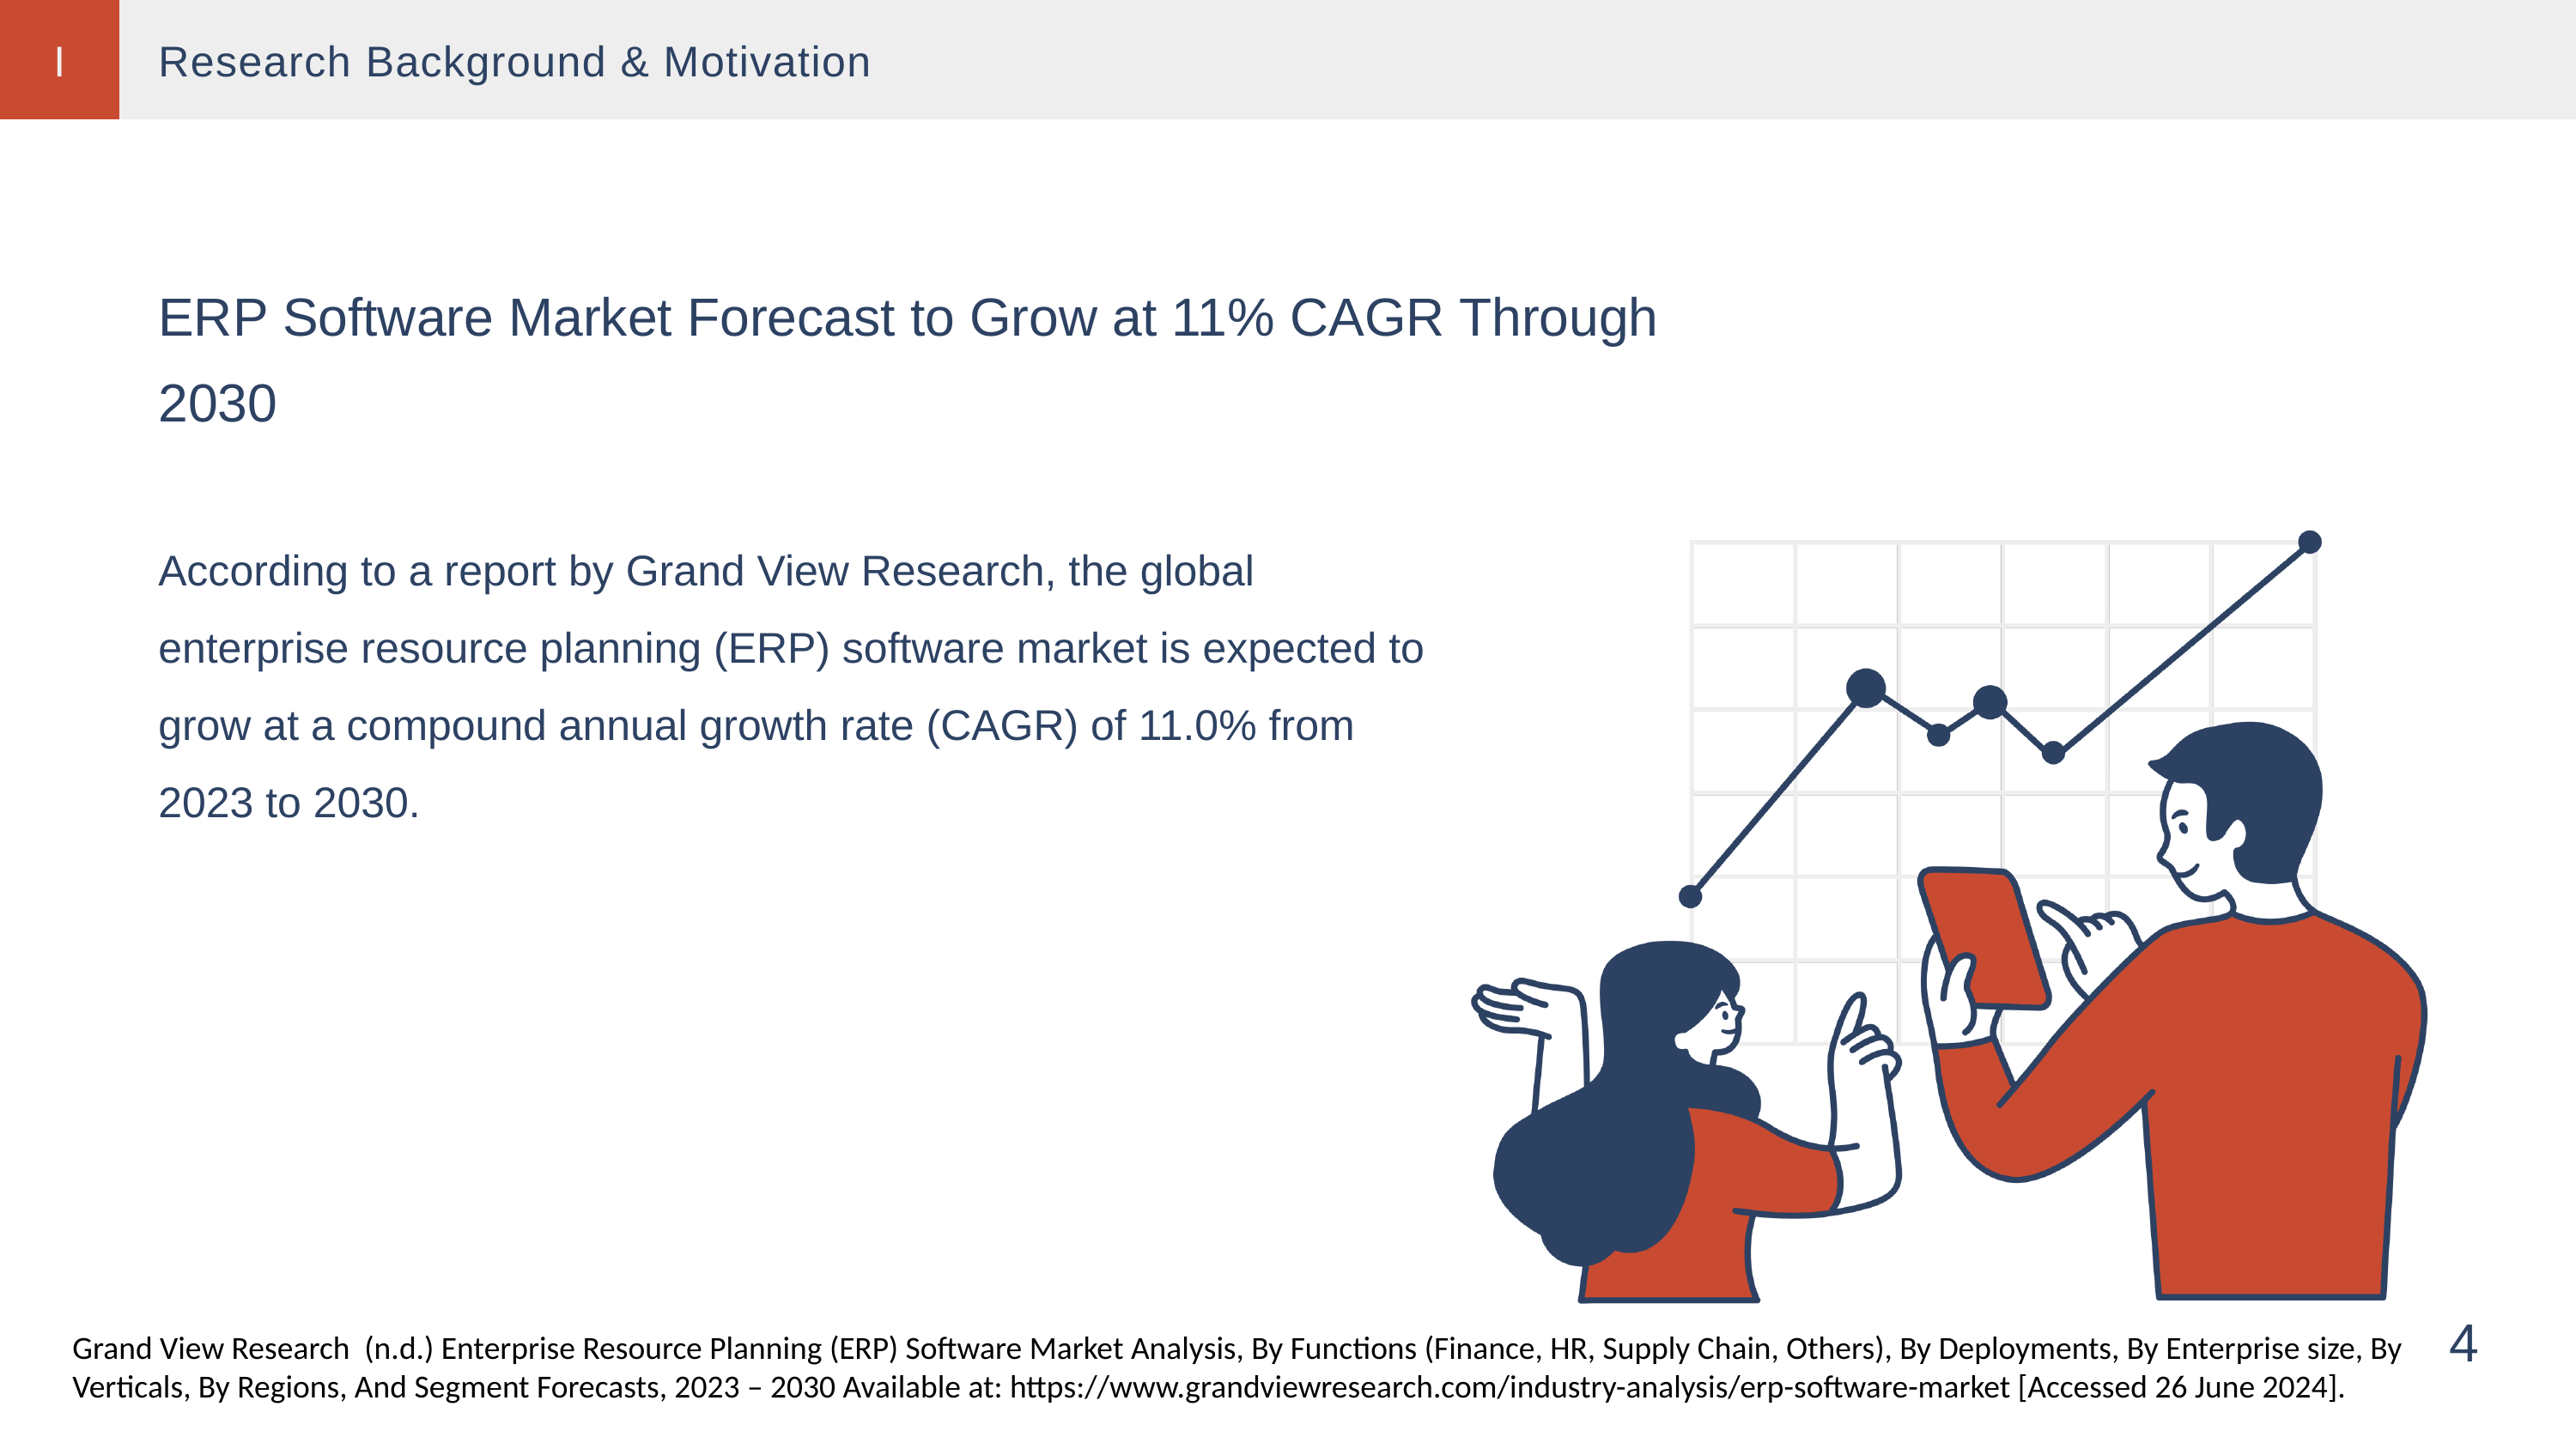

I
Research Background & Motivation
ERP Software Market Forecast to Grow at 11% CAGR Through 2030
According to a report by Grand View Research, the global enterprise resource planning (ERP) software market is expected to grow at a compound annual growth rate (CAGR) of 11.0% from 2023 to 2030.

4
Grand View Research  (n.d.) Enterprise Resource Planning (ERP) Software Market Analysis, By Functions (Finance, HR, Supply Chain, Others), By Deployments, By Enterprise size, By Verticals, By Regions, And Segment Forecasts, 2023 – 2030 Available at: https://www.grandviewresearch.com/industry-analysis/erp-software-market [Accessed 26 June 2024].
Title
Duis aute irure dolor in reprehenderit in voluptate velit esse cillum dolore eu fugiat nulla pariatur. Excepteur sint occaecat cupidatat non proident, sunt in culpa qui officia deserunt mollit anim id est laborum.